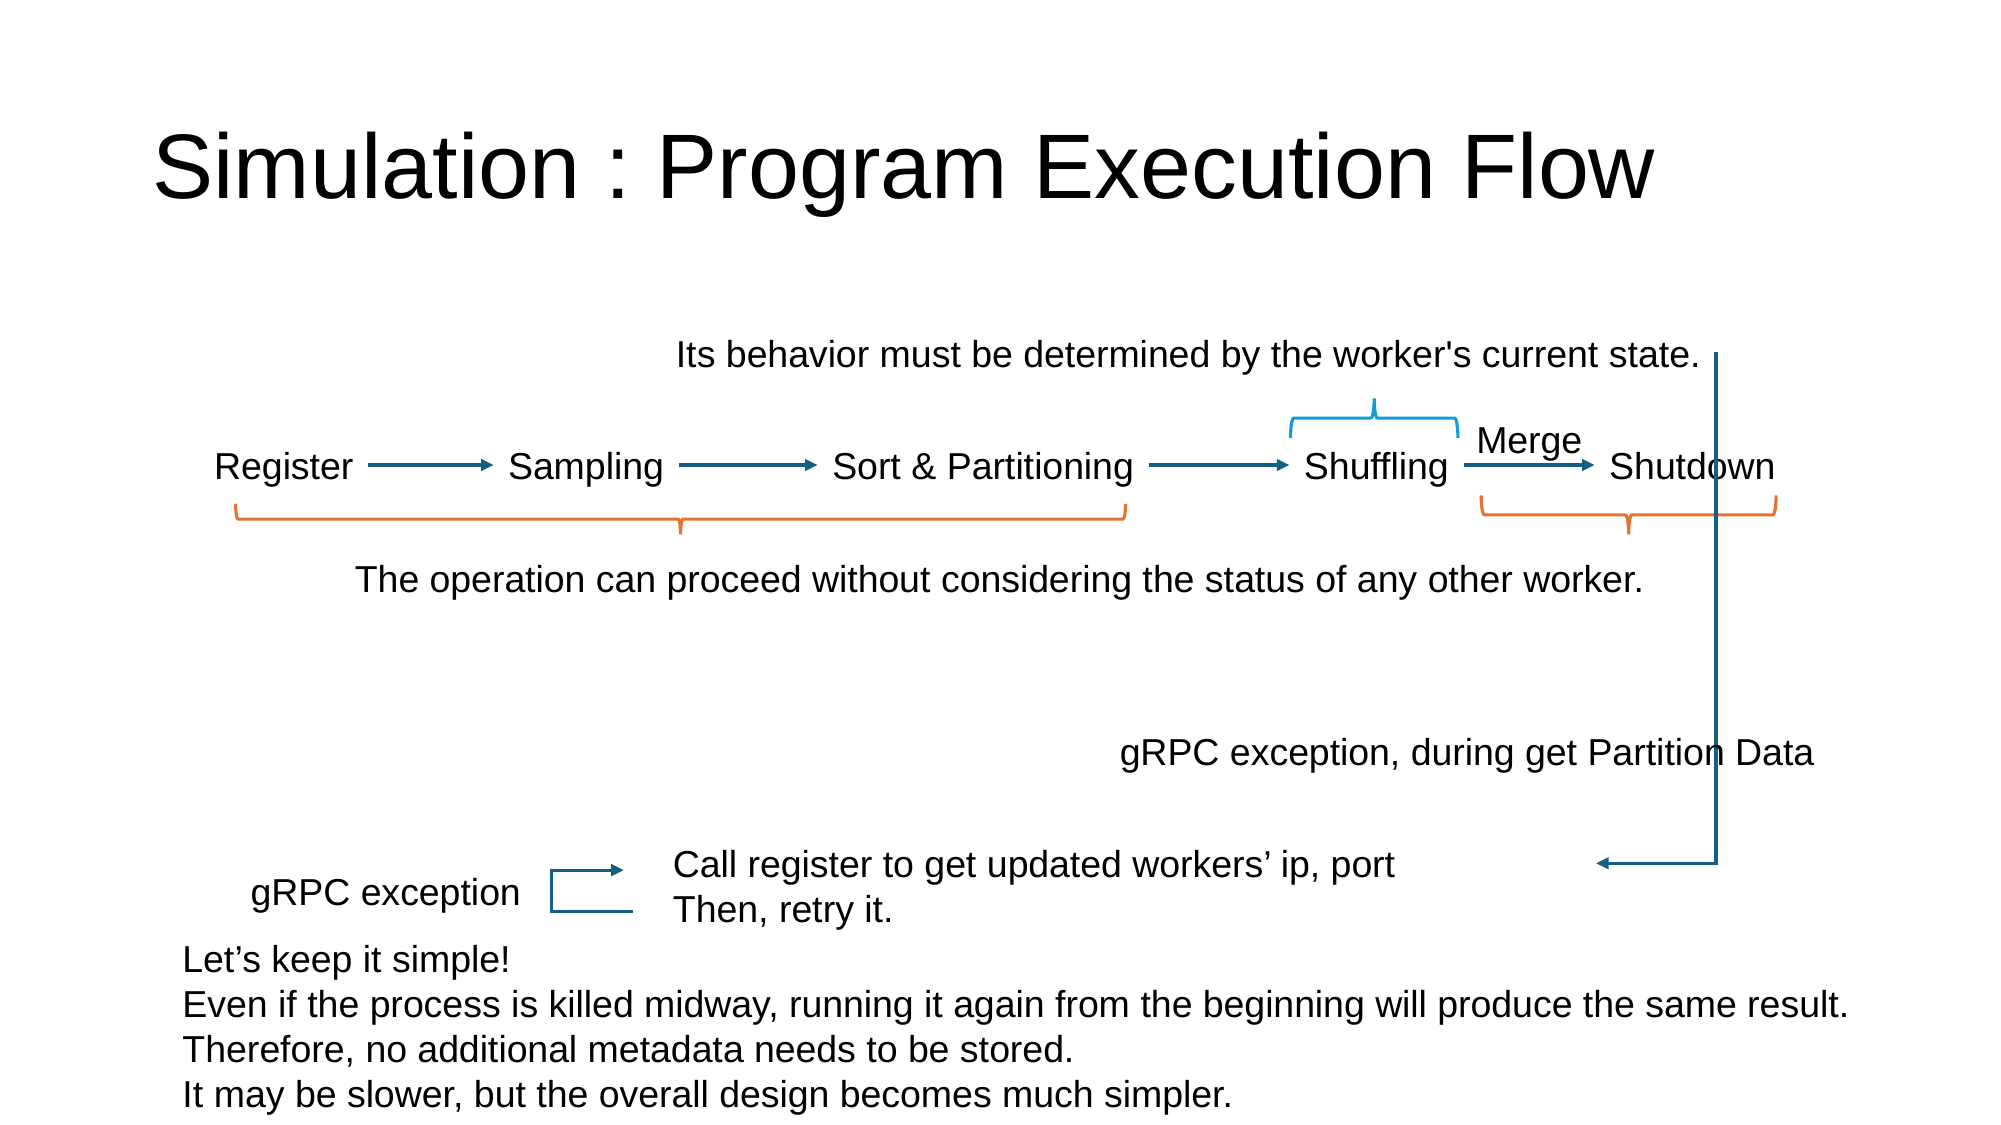

# Simulation : Program Execution Flow

Its behavior must be determined by the worker's current state.

Merge
Register
Sampling
Sort & Partitioning
Shuffling
Shutdown
The operation can proceed without considering the status of any other worker.
gRPC exception, during get Partition Data
Call register to get updated workers’ ip, port
Then, retry it.
gRPC exception
Let’s keep it simple!
Even if the process is killed midway, running it again from the beginning will produce the same result.
Therefore, no additional metadata needs to be stored.
It may be slower, but the overall design becomes much simpler.